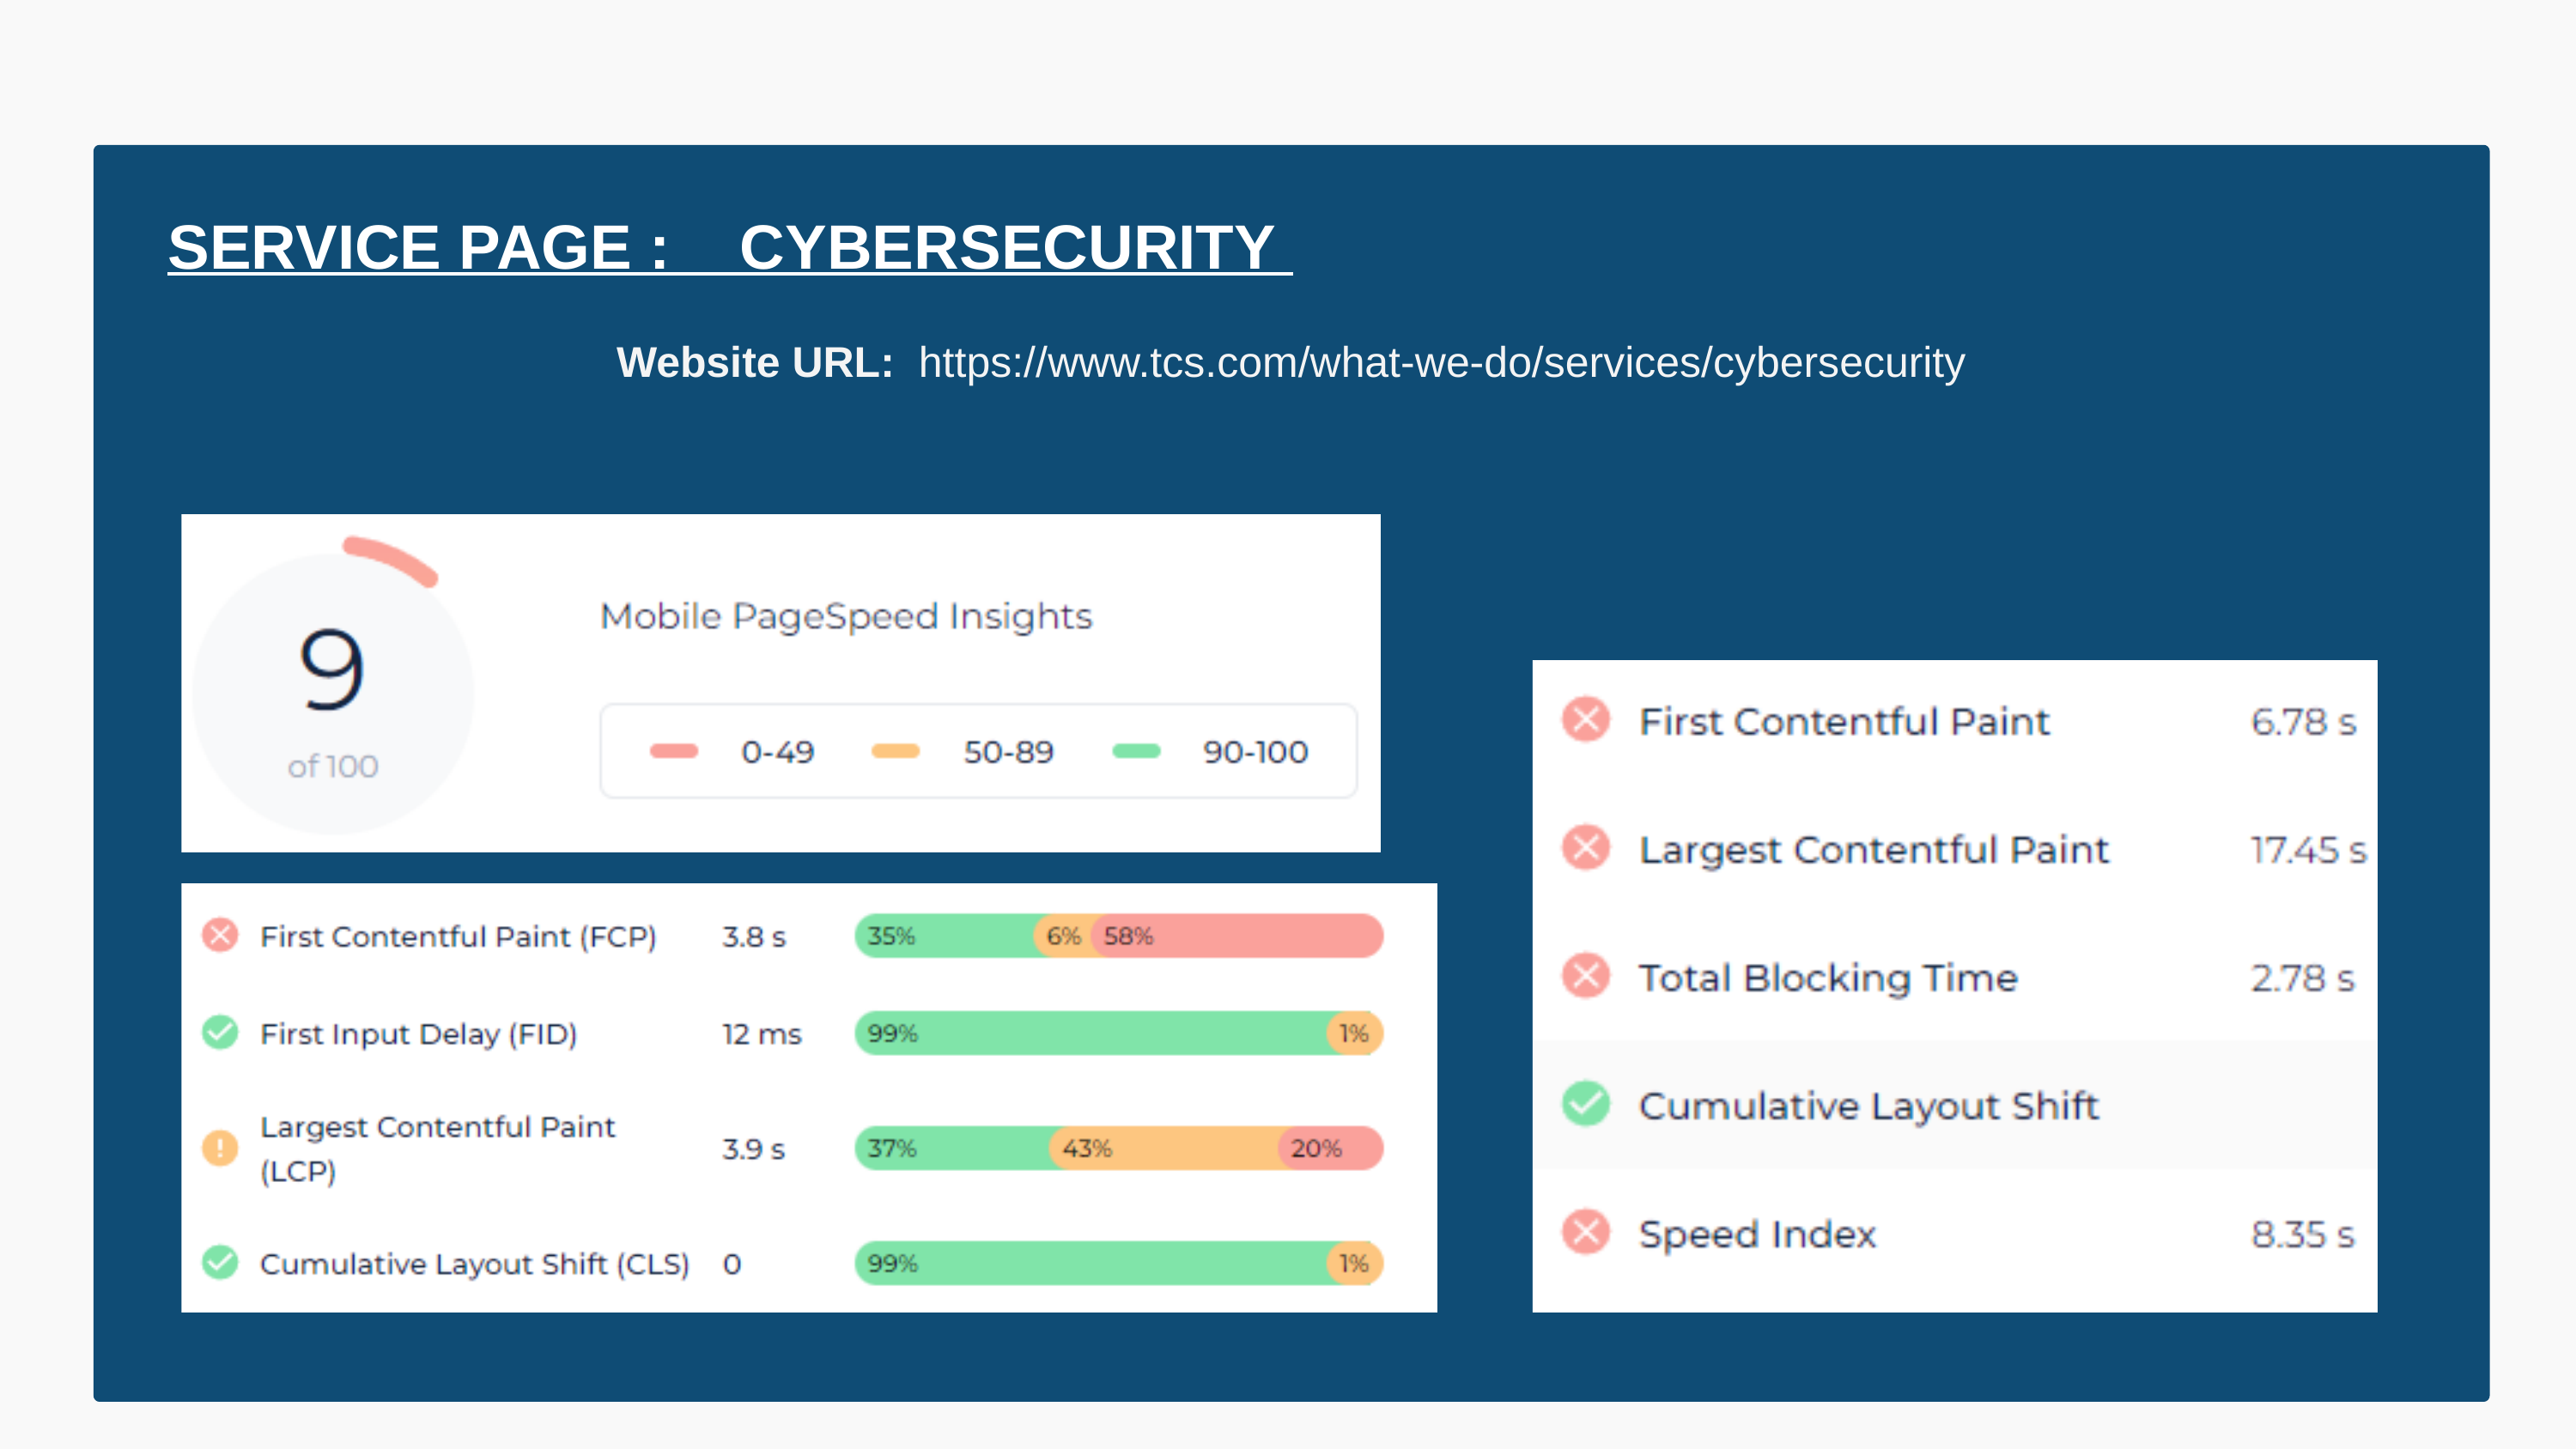

SERVICE PAGE :    CYBERSECURITY
Website URL:  https://www.tcs.com/what-we-do/services/cybersecurity